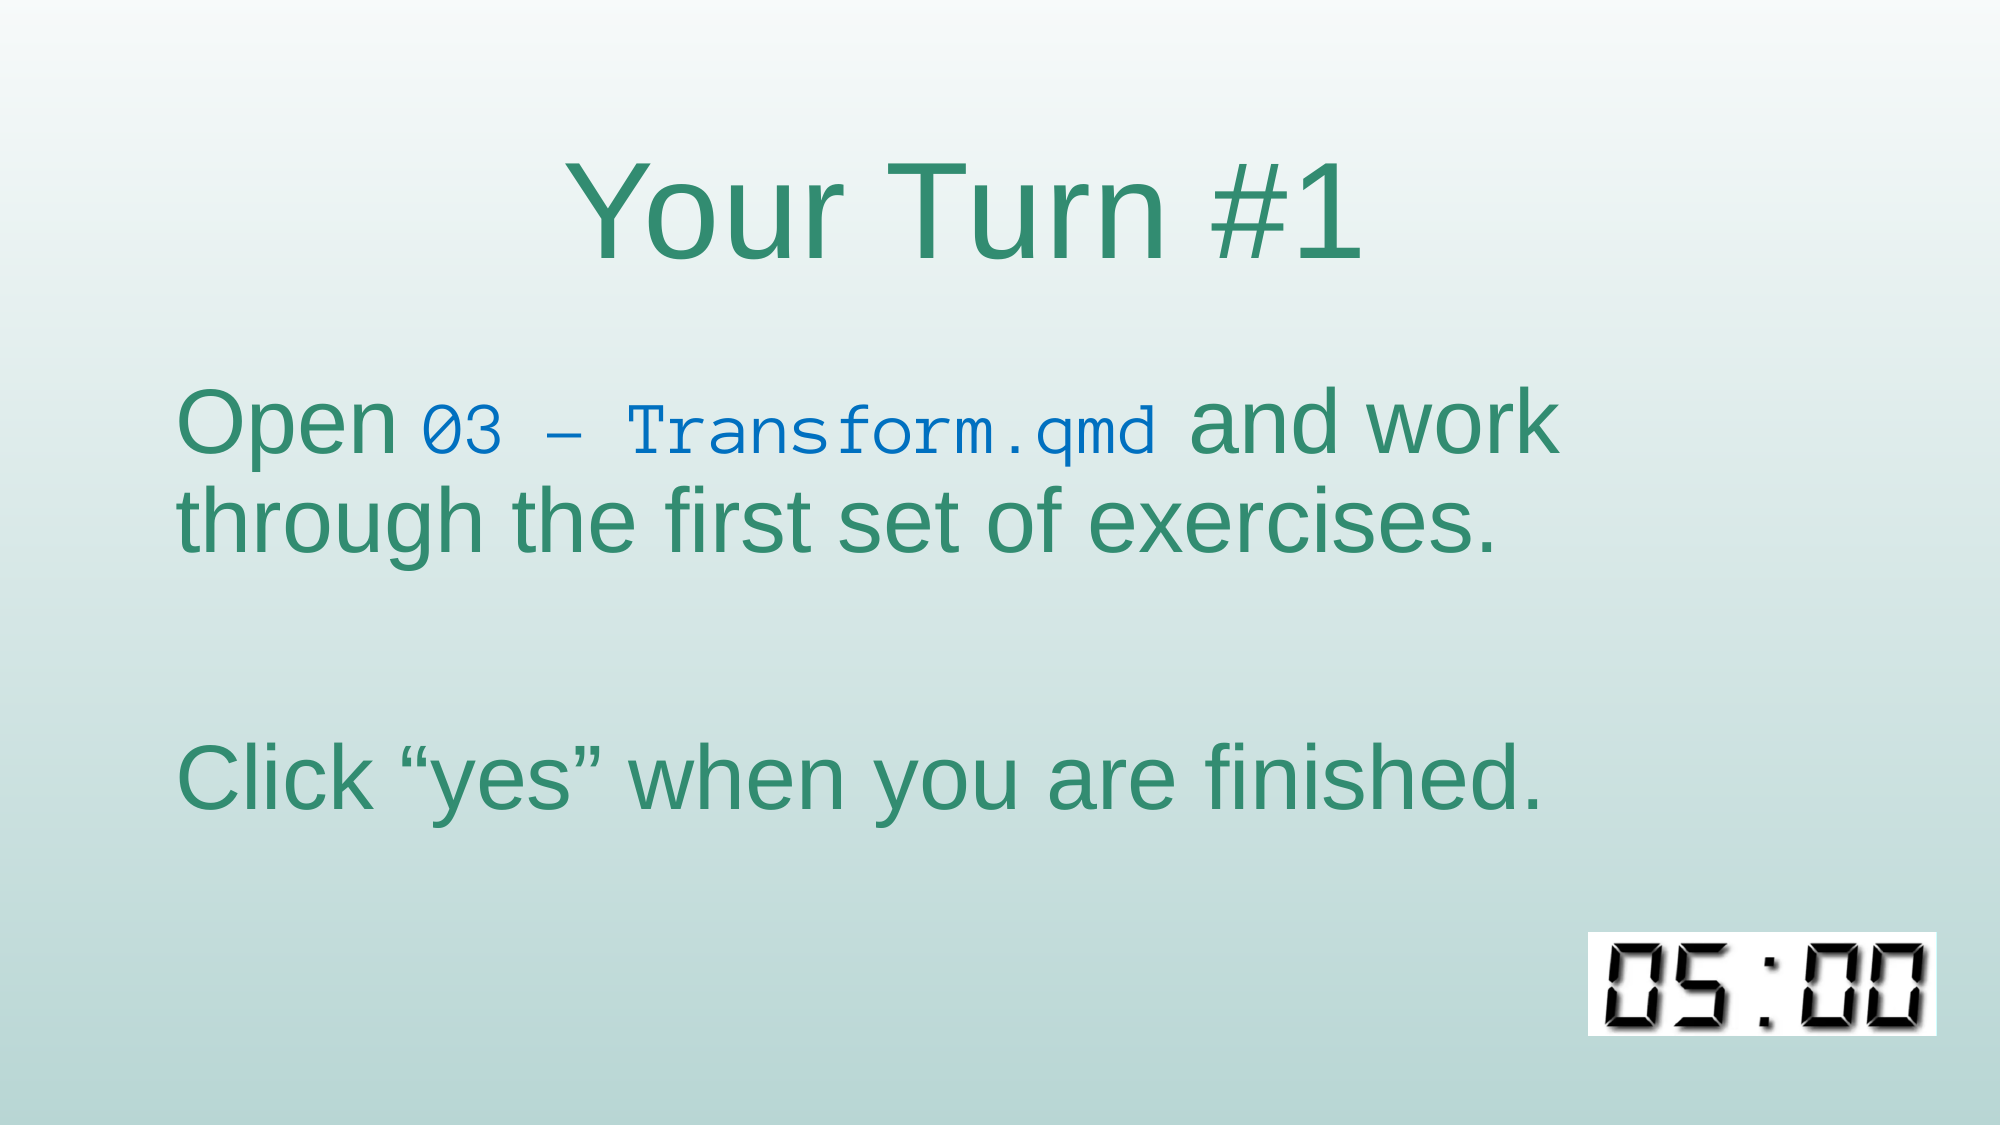

# Your Turn #1
Open 03 – Transform.qmd and work through the first set of exercises.

Click “yes” when you are finished.